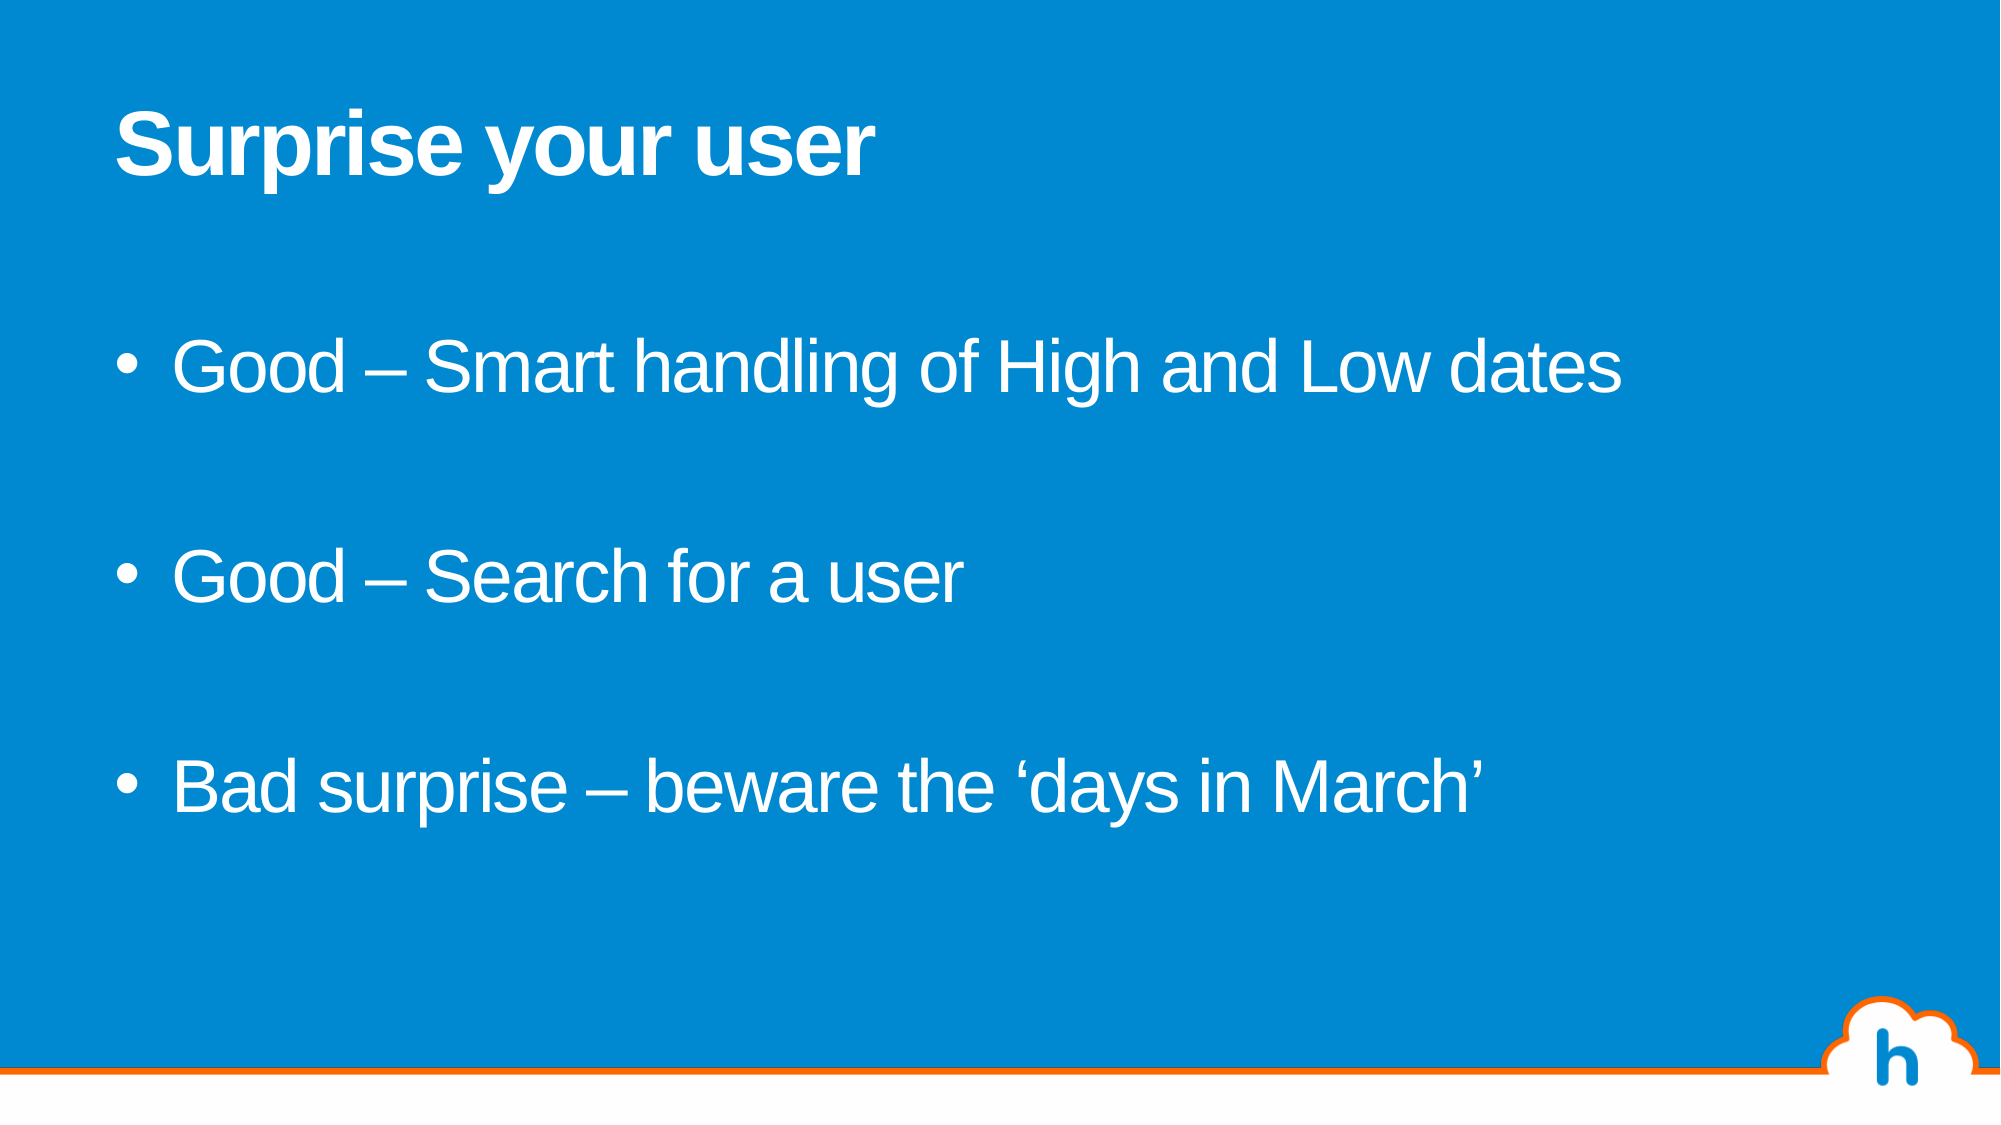

# Surprise your user
Good – Smart handling of High and Low dates

Good – Search for a user

Bad surprise – beware the ‘days in March’